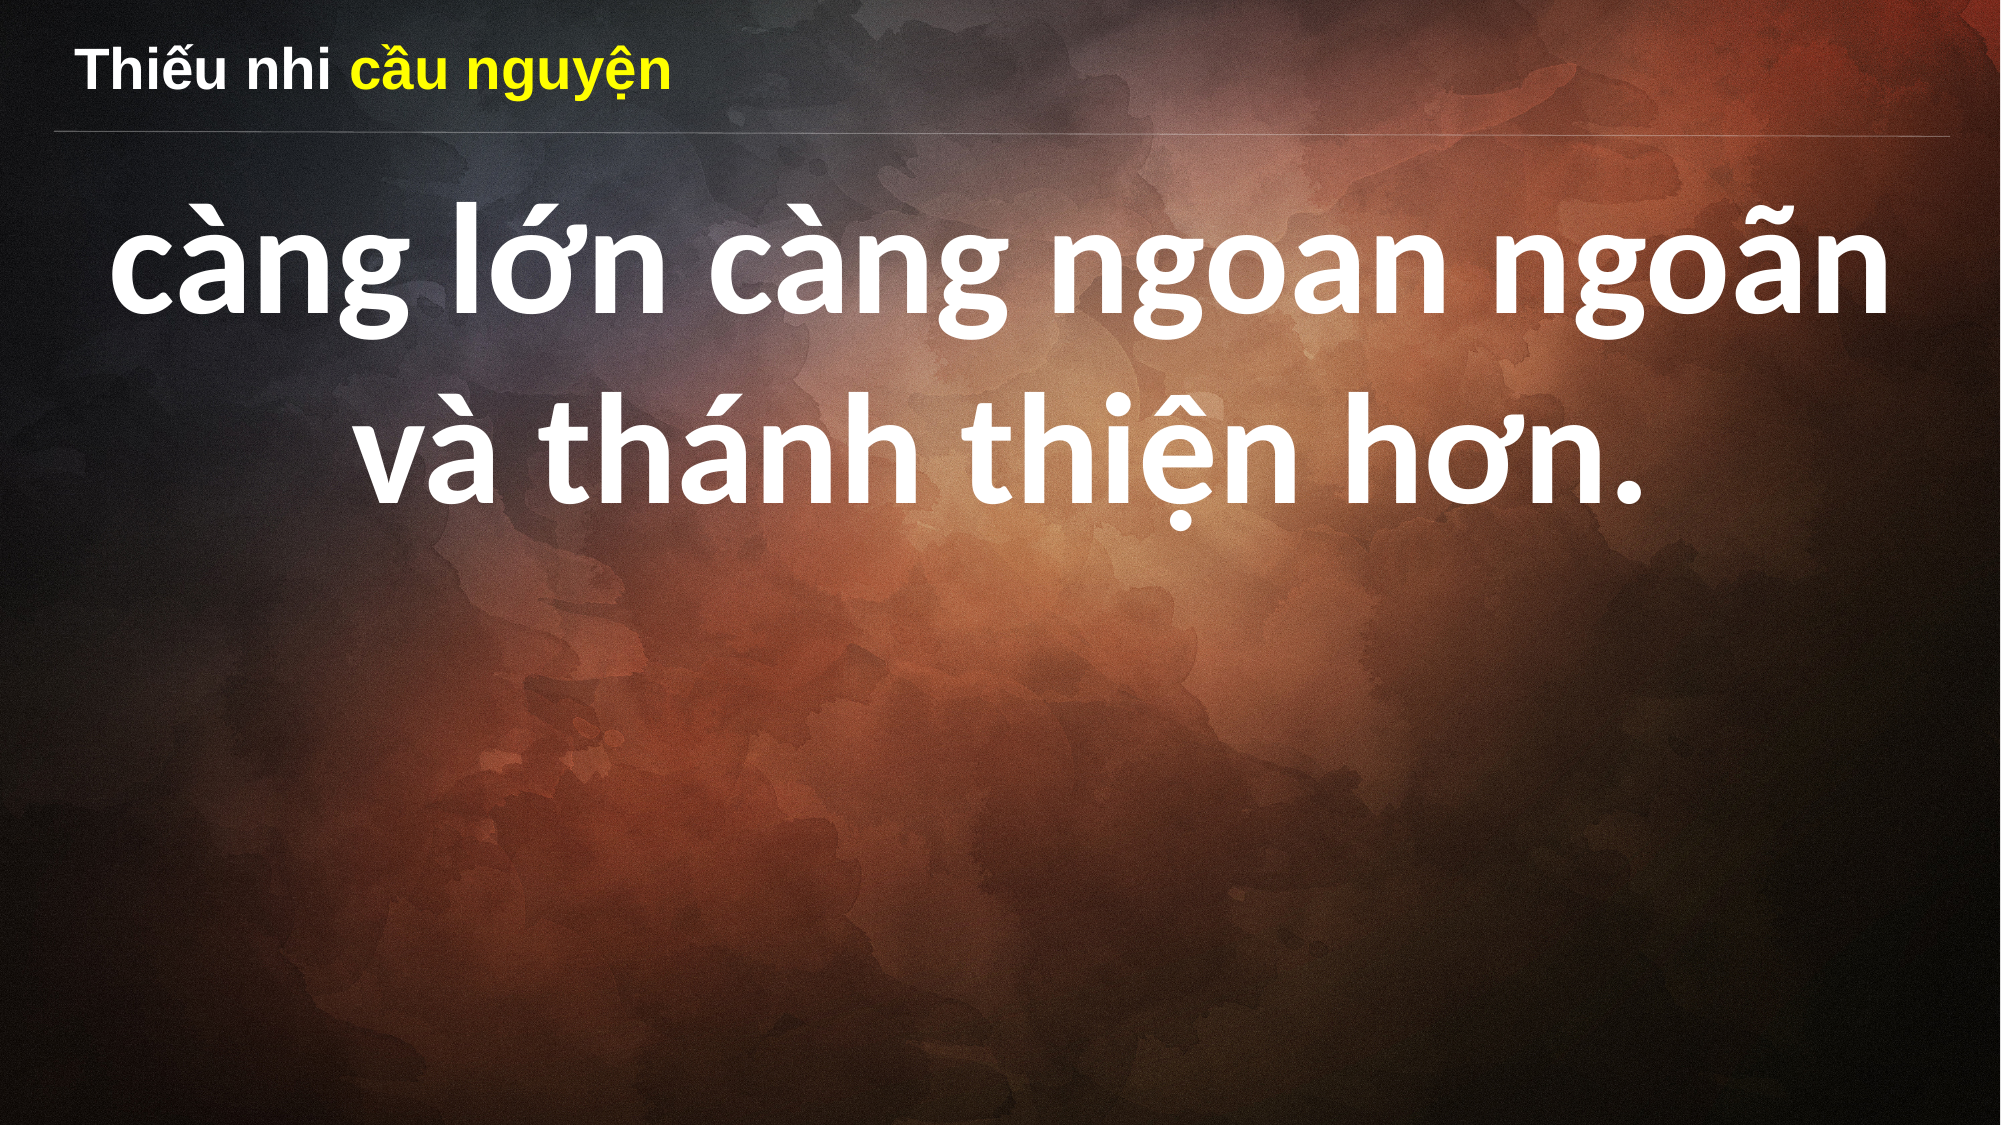

Thiếu nhi cầu nguyện
càng lớn càng ngoan ngoãn và thánh thiện hơn.